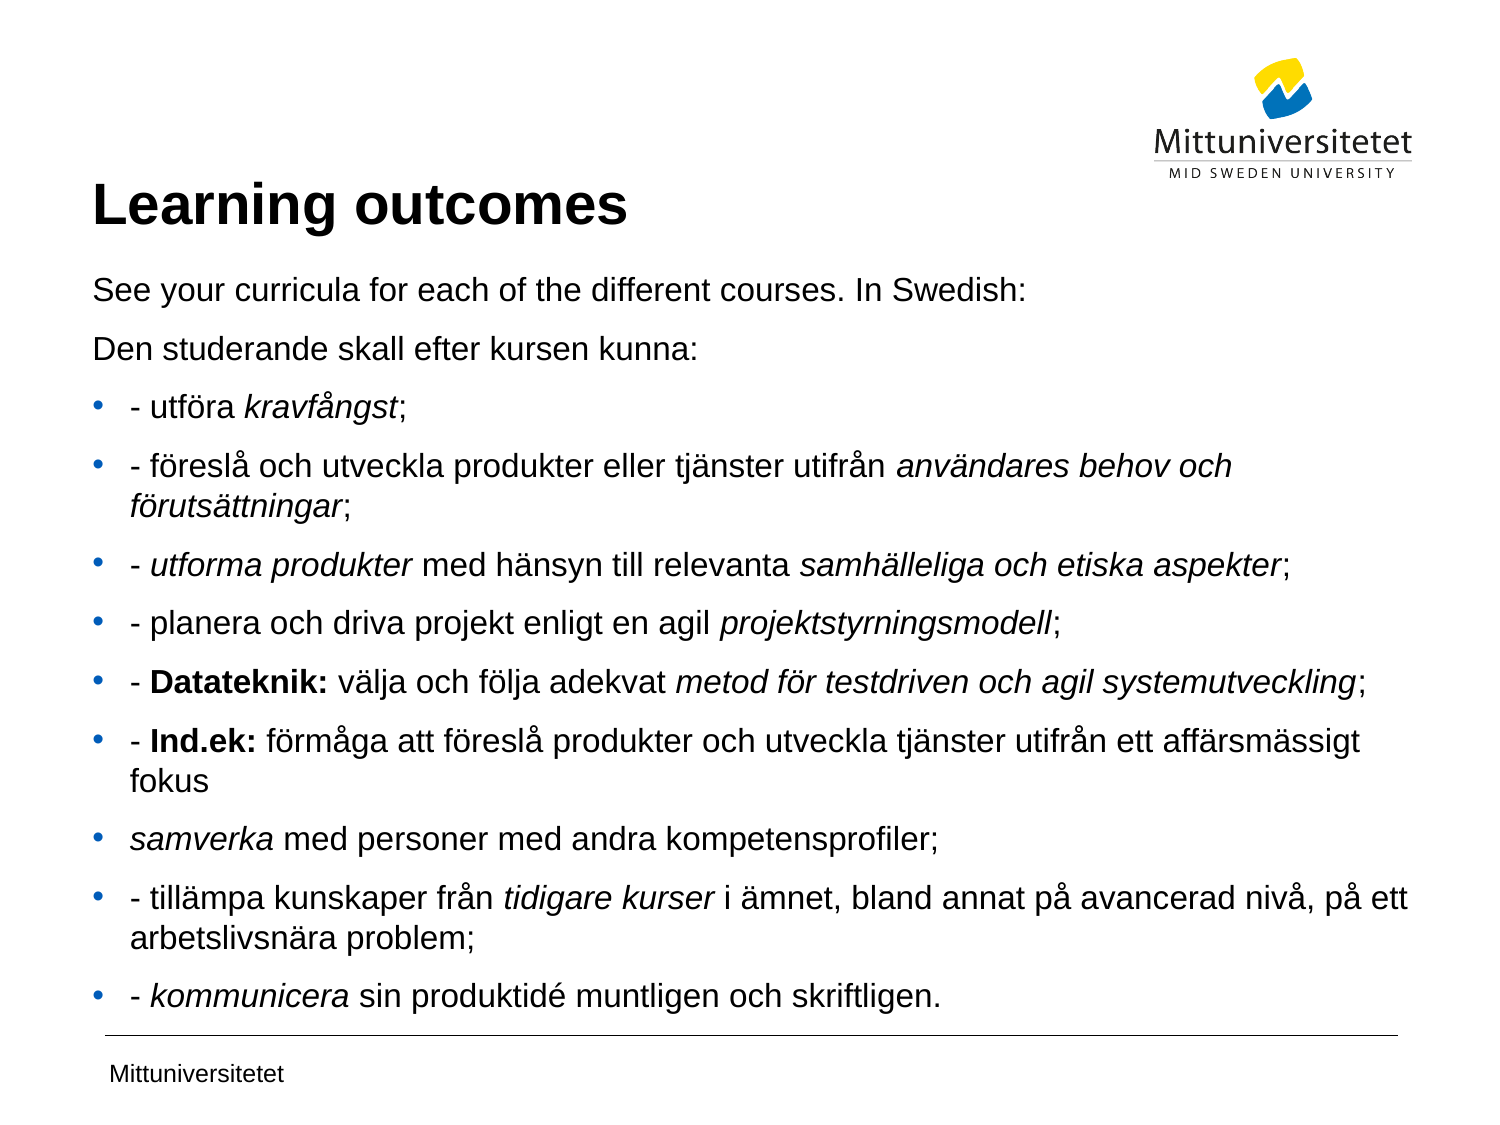

# Learning outcomes
See your curricula for each of the different courses. In Swedish:
Den studerande skall efter kursen kunna:
- utföra kravfångst;
- föreslå och utveckla produkter eller tjänster utifrån användares behov och förutsättningar;
- utforma produkter med hänsyn till relevanta samhälleliga och etiska aspekter;
- planera och driva projekt enligt en agil projektstyrningsmodell;
- Datateknik: välja och följa adekvat metod för testdriven och agil systemutveckling;
- Ind.ek: förmåga att föreslå produkter och utveckla tjänster utifrån ett affärsmässigt fokus
samverka med personer med andra kompetensprofiler;
- tillämpa kunskaper från tidigare kurser i ämnet, bland annat på avancerad nivå, på ett arbetslivsnära problem;
- kommunicera sin produktidé muntligen och skriftligen.